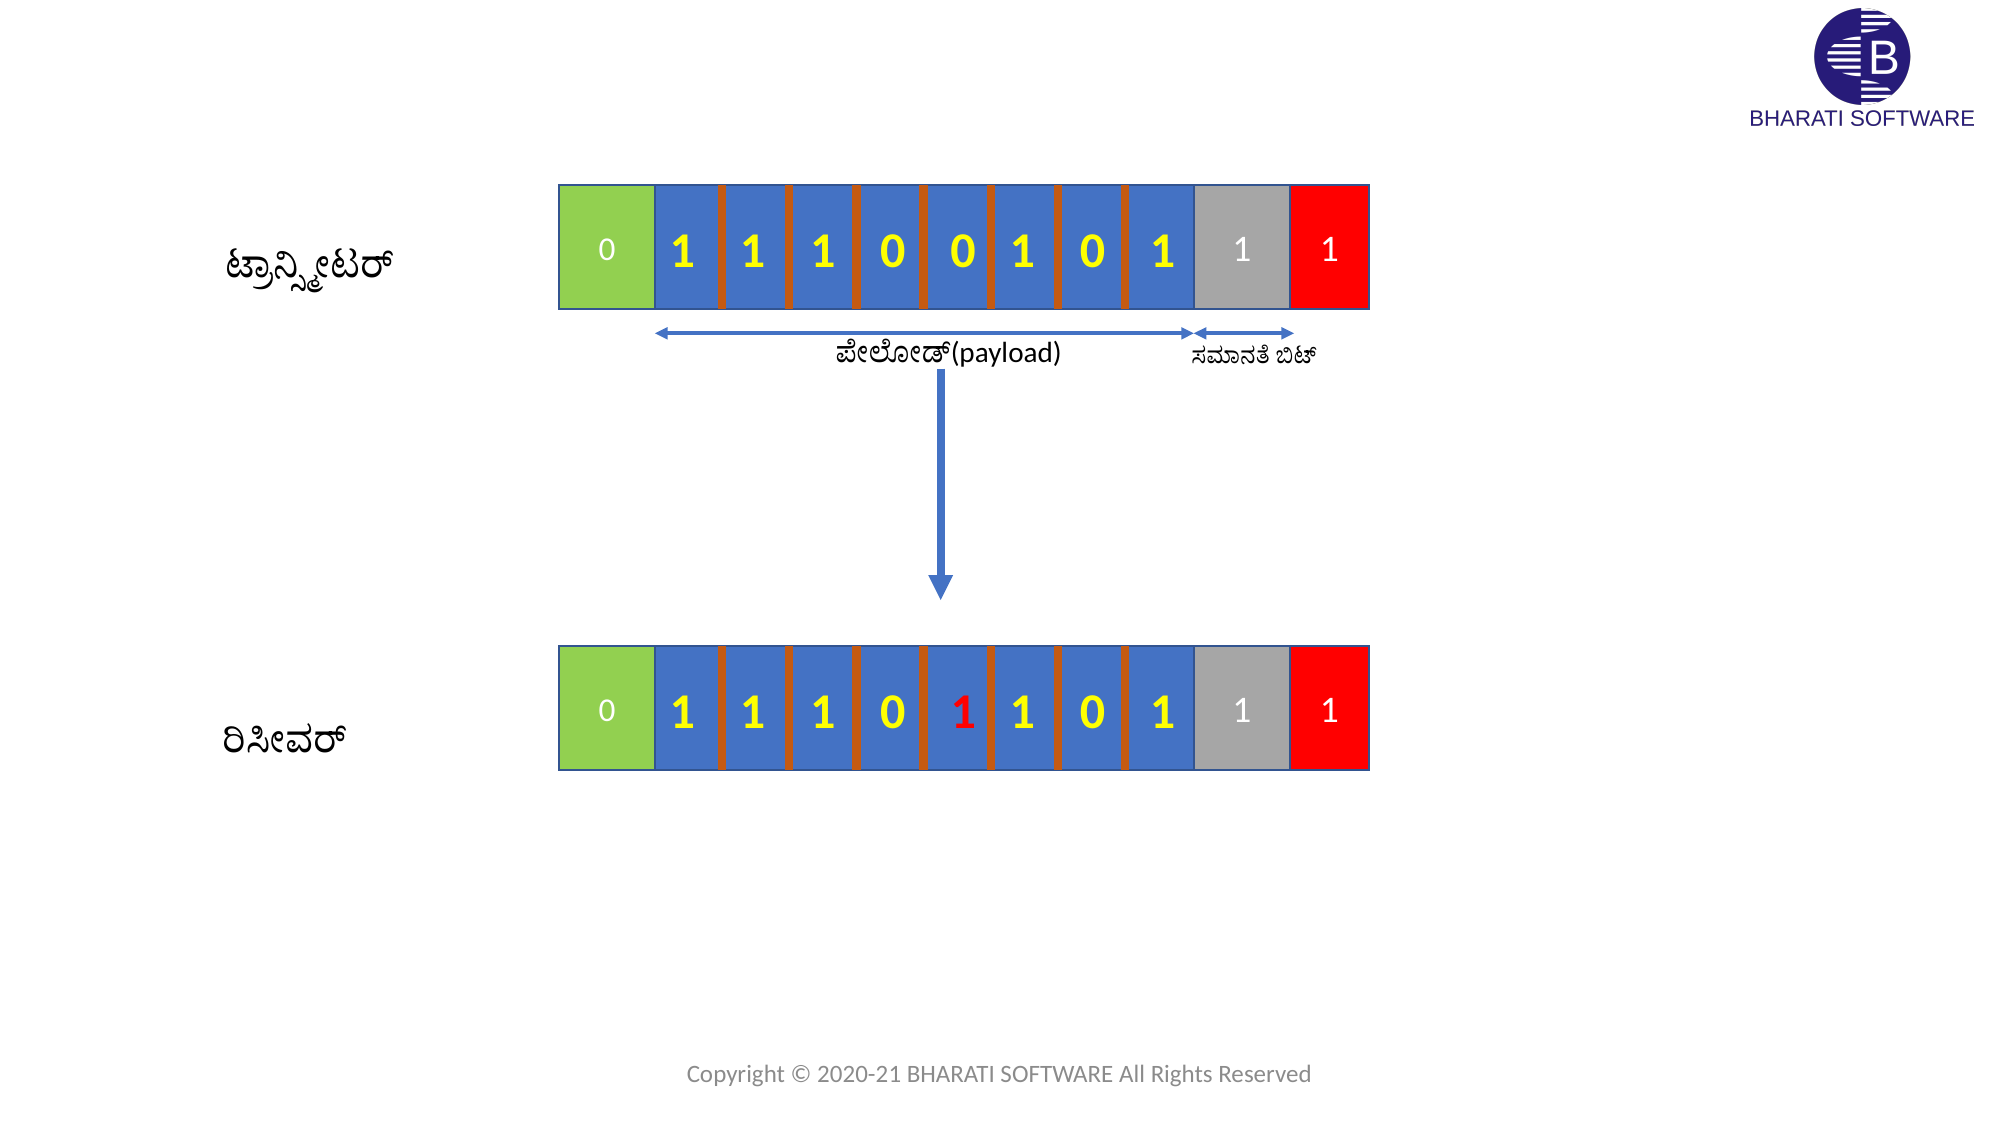

1
1

0
1    1    1    0    0   1    0    1
ಟ್ರಾನ್ಸ್ಮೀಟರ್
ಪೇಲೋಡ್(payload)
ಸಮಾನತೆ ಬಿಟ್
1
1

0
1    1    1    0    1   1    0    1
ರಿಸೀವರ್
Copyright © 2020-21 BHARATI SOFTWARE All Rights Reserved